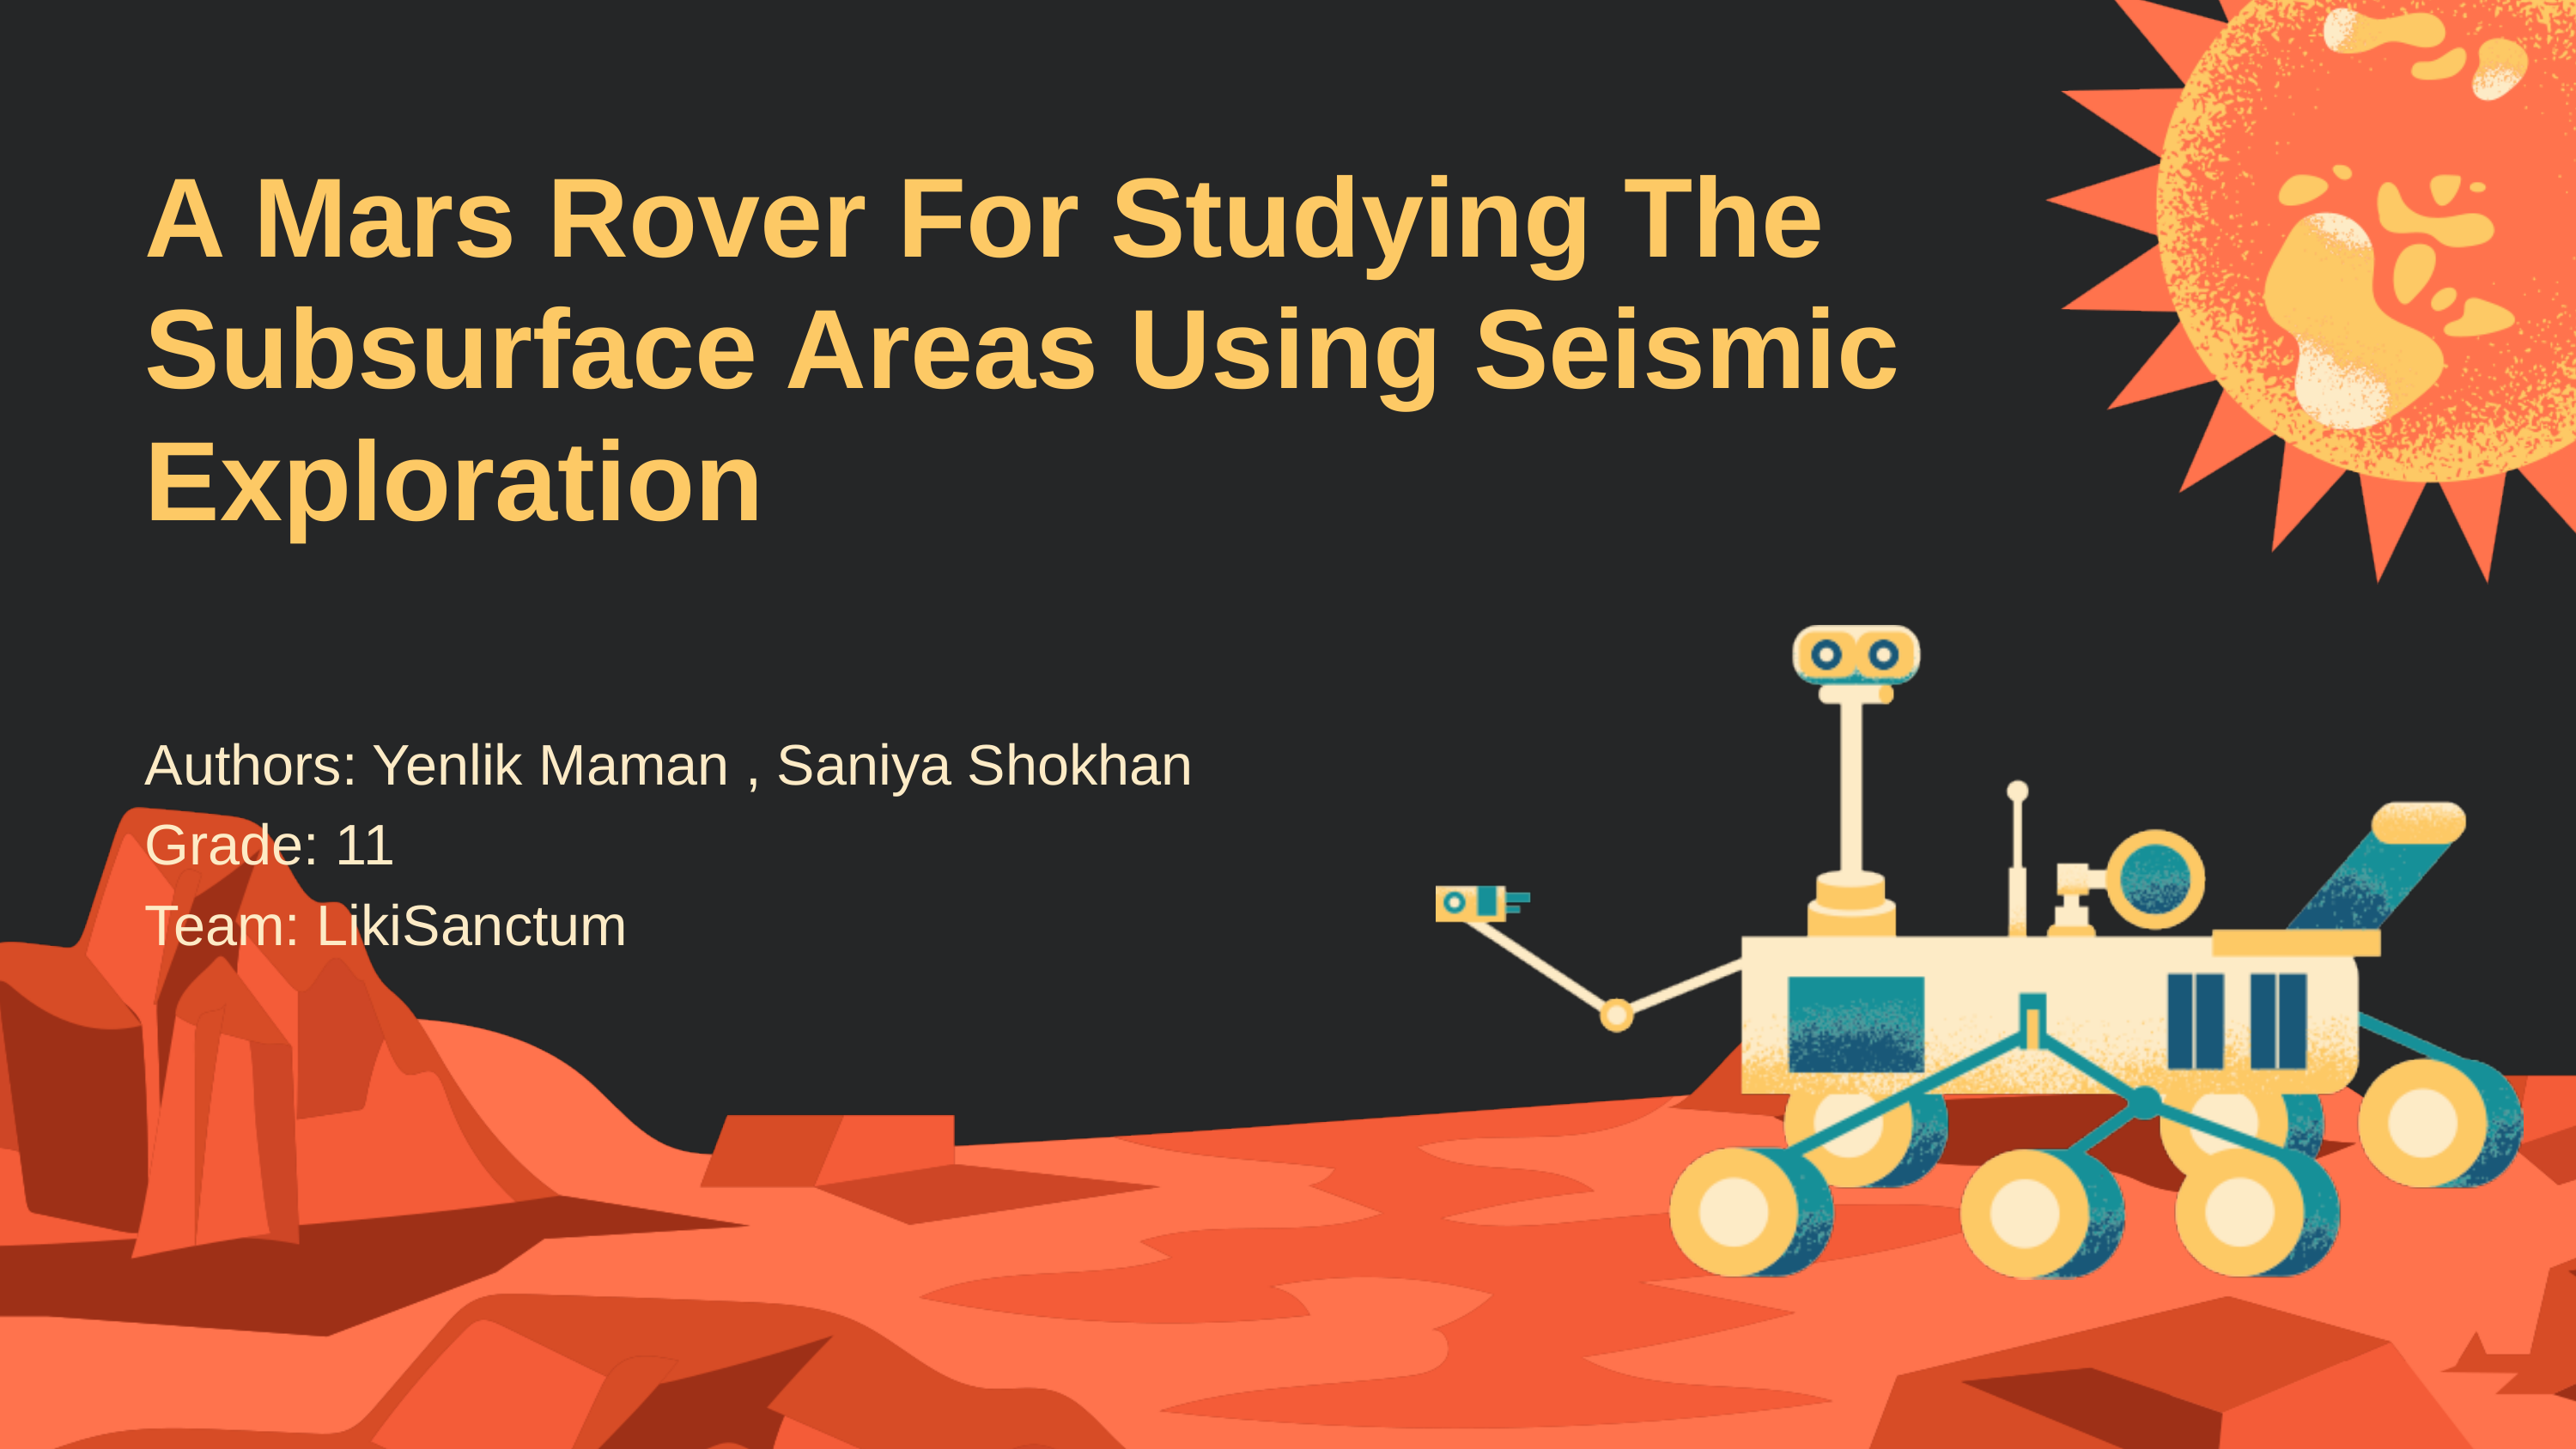

A Mars Rover For Studying The Subsurface Areas Using Seismic Exploration

Authors: Yenlik Maman , Saniya Shokhan
Grade: 11
Team: LikiSanctum